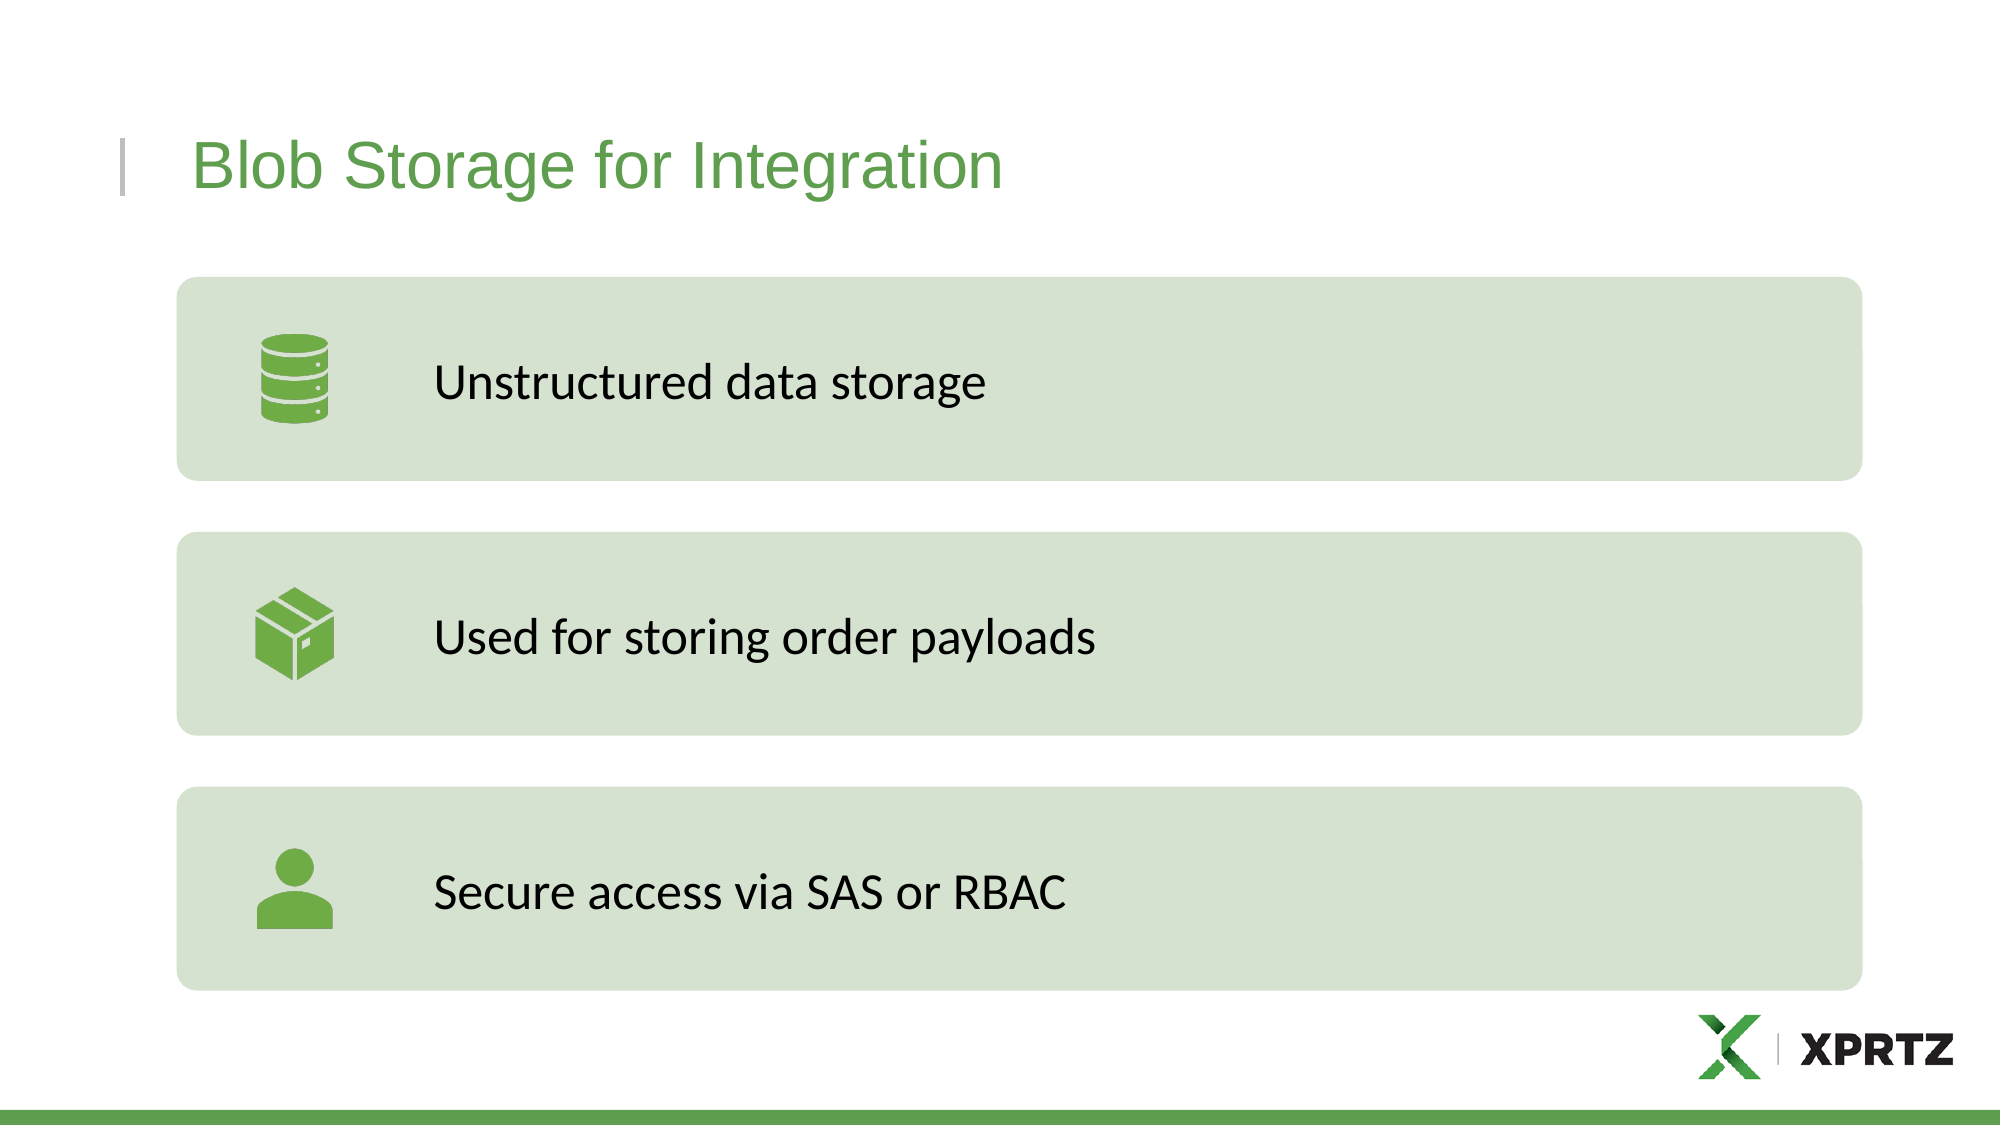

# Blob Storage for Integration
Unstructured data storage
Used for storing order payloads
Secure access via SAS or RBAC